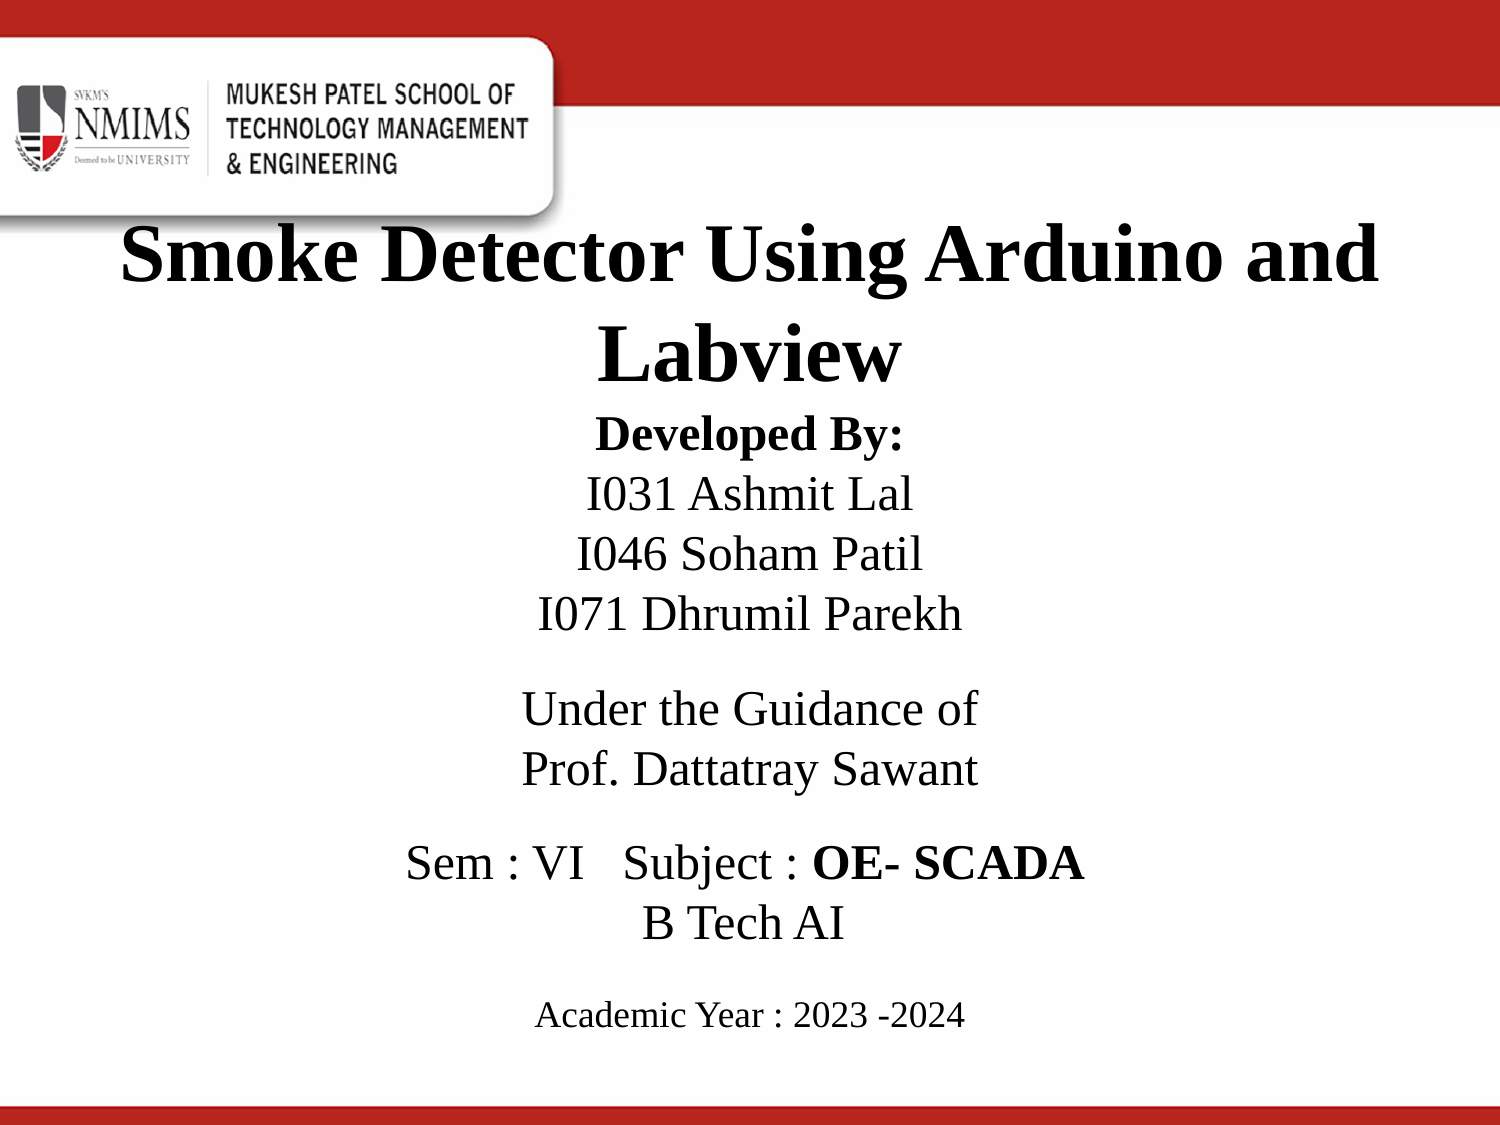

# Smoke Detector Using Arduino and Labview
Developed By:
I031 Ashmit Lal
I046 Soham Patil
I071 Dhrumil Parekh

Under the Guidance of
Prof. Dattatray Sawant

Sem : VI   Subject : OE- SCADA
B Tech AI

Academic Year : 2023 -2024